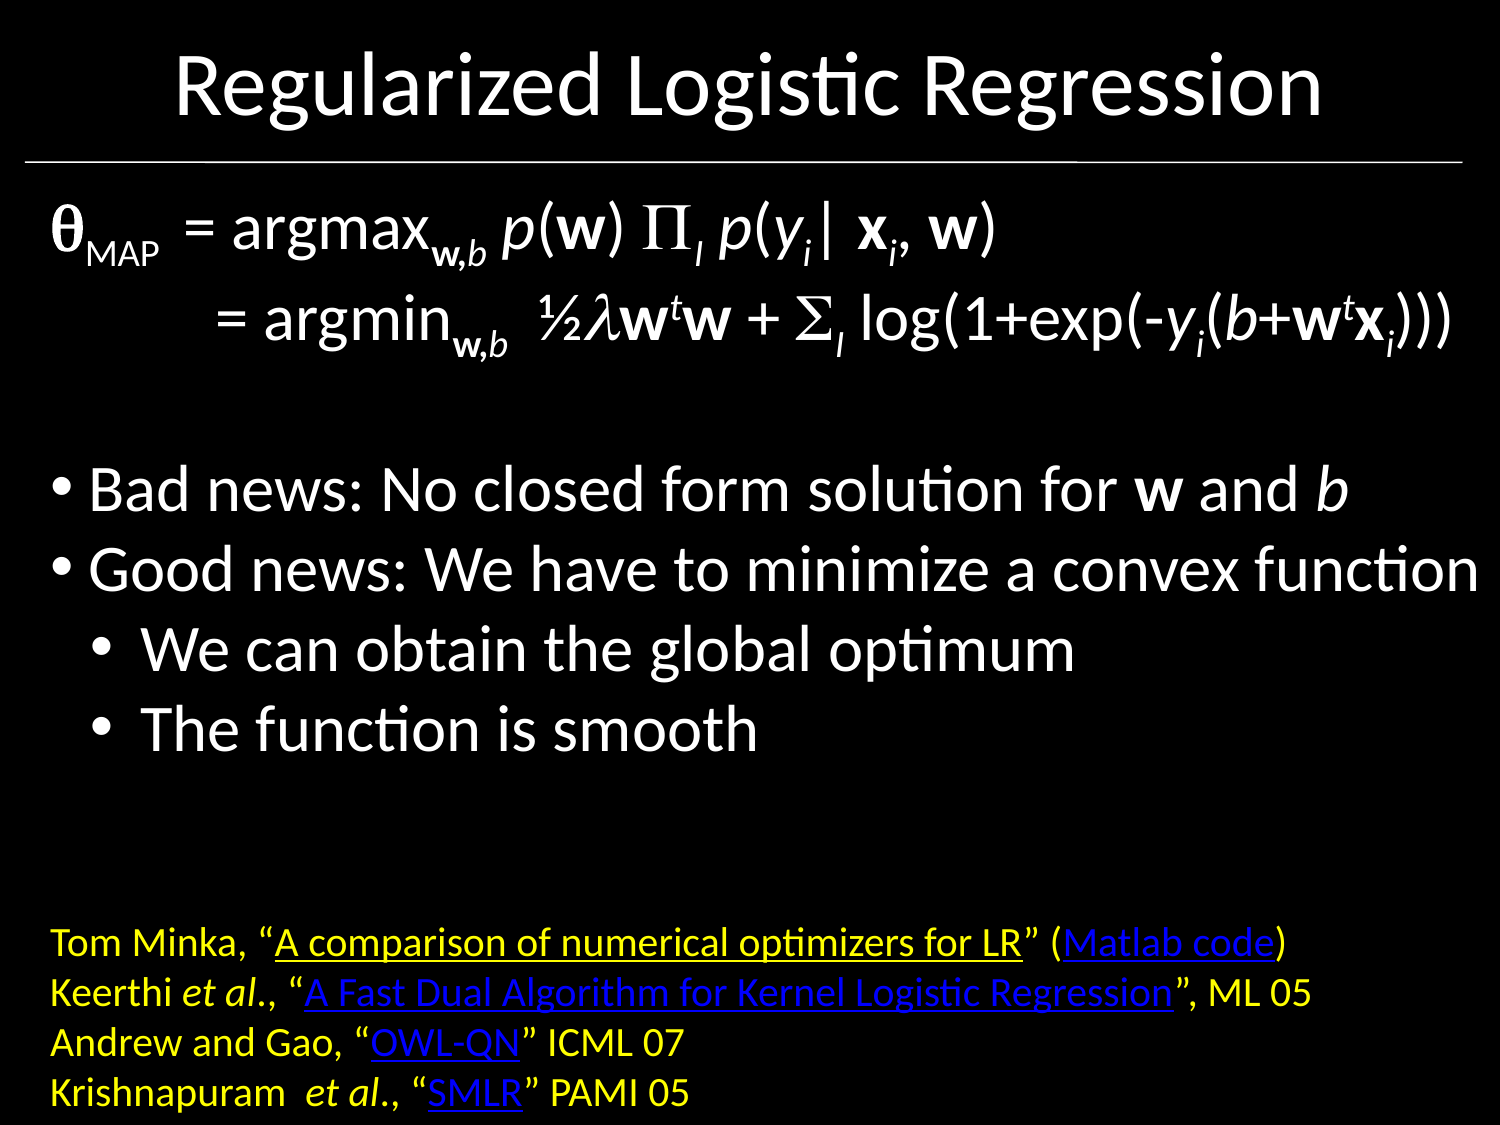

# Regularized Logistic Regression

θMAP  = argmaxw,b p(w) ΠI p(yi| xi, w)
	 = argminw,b  ½λwtw + ΣI log(1+exp(-yi(b+wtxi)))

 Bad news: No closed form solution for w and b
 Good news: We have to minimize a convex function
 We can obtain the global optimum
 The function is smooth

Tom Minka, “A comparison of numerical optimizers for LR” (Matlab code)
Keerthi et al., “A Fast Dual Algorithm for Kernel Logistic Regression”, ML 05
Andrew and Gao, “OWL-QN” ICML 07
Krishnapuram  et al., “SMLR” PAMI 05